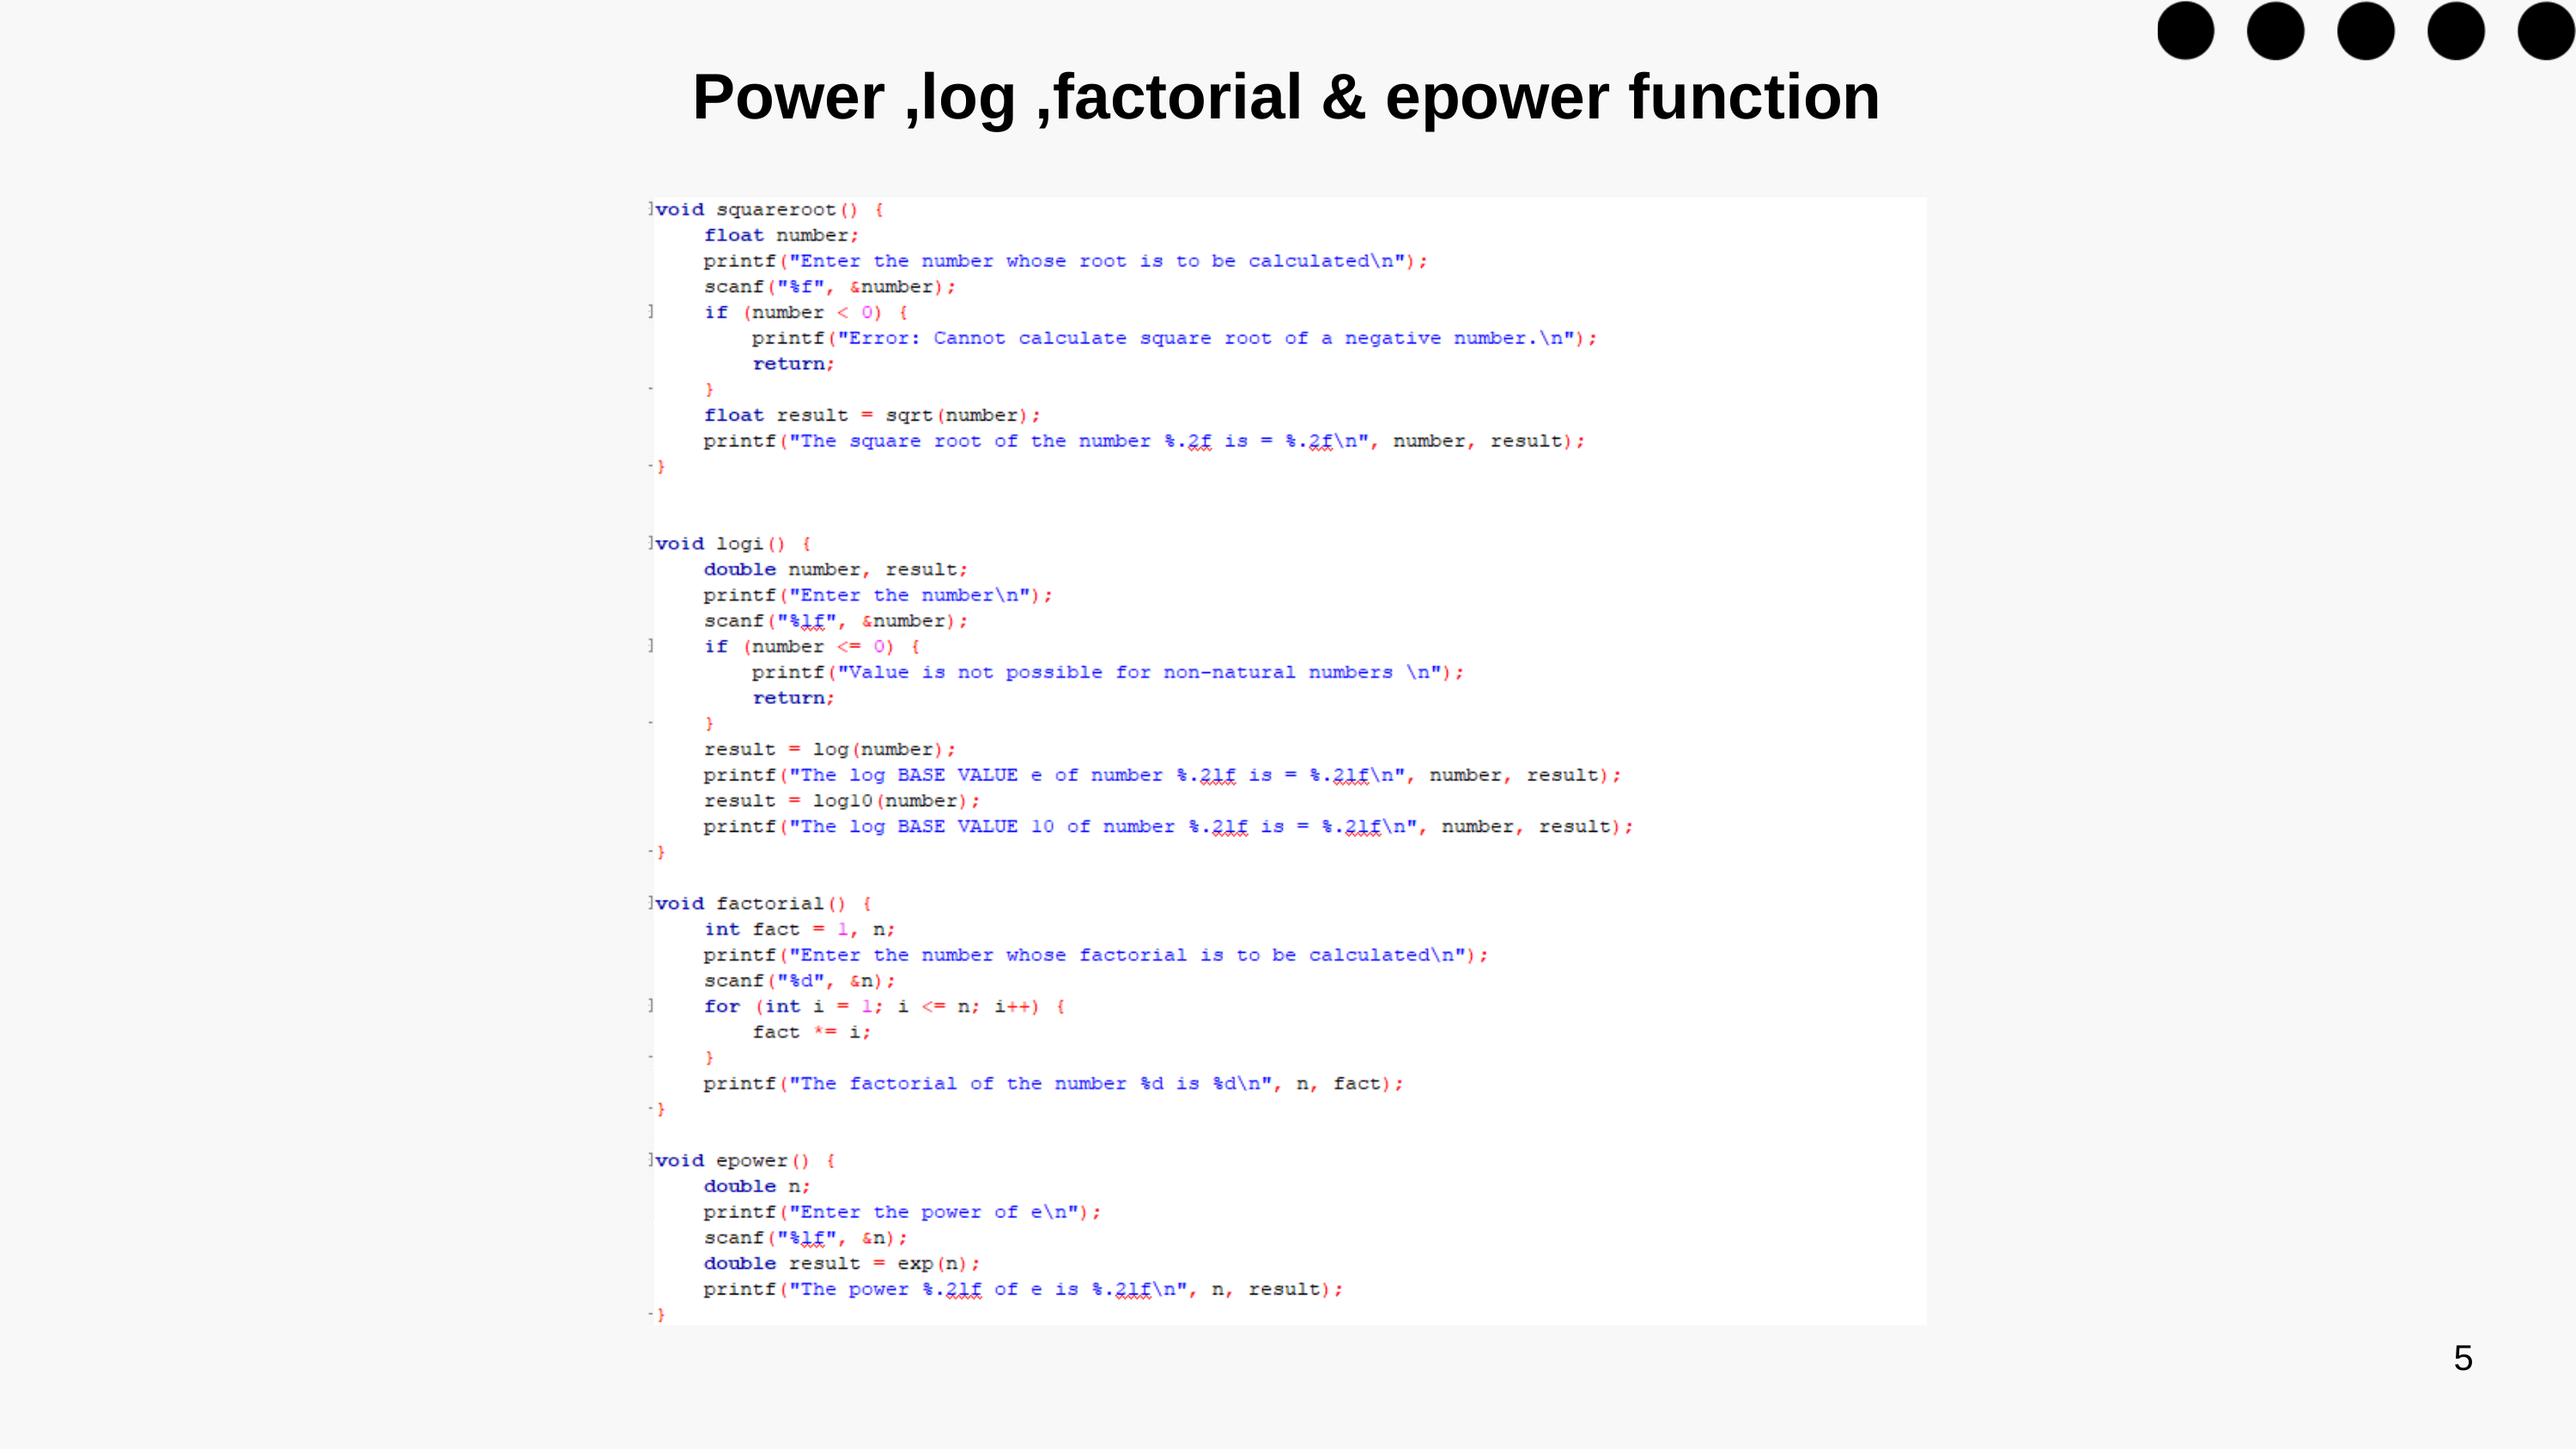

Power ,log ,factorial & epower function

5